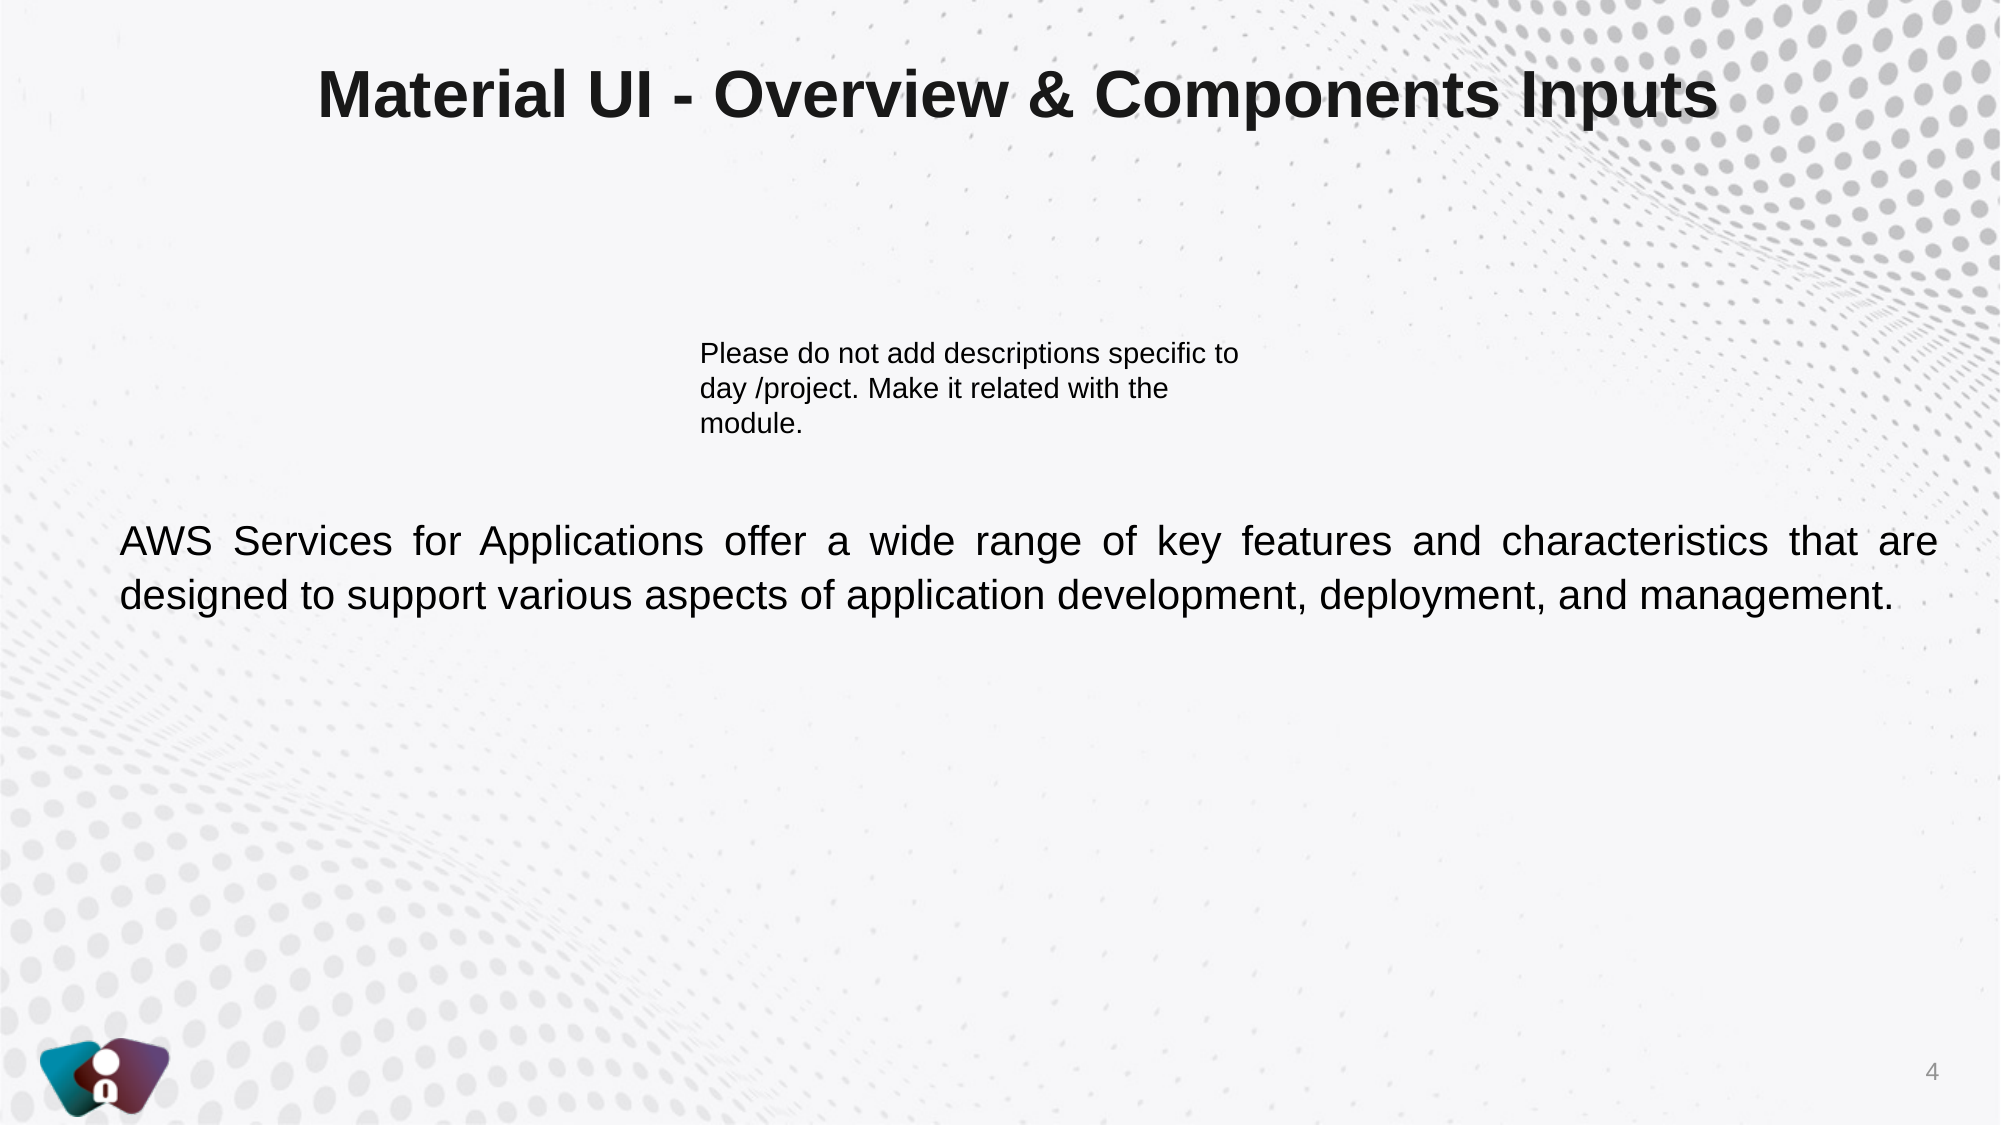

Material UI - Overview & Components Inputs
AWS Services for Applications offer a wide range of key features and characteristics that are designed to support various aspects of application development, deployment, and management.
4